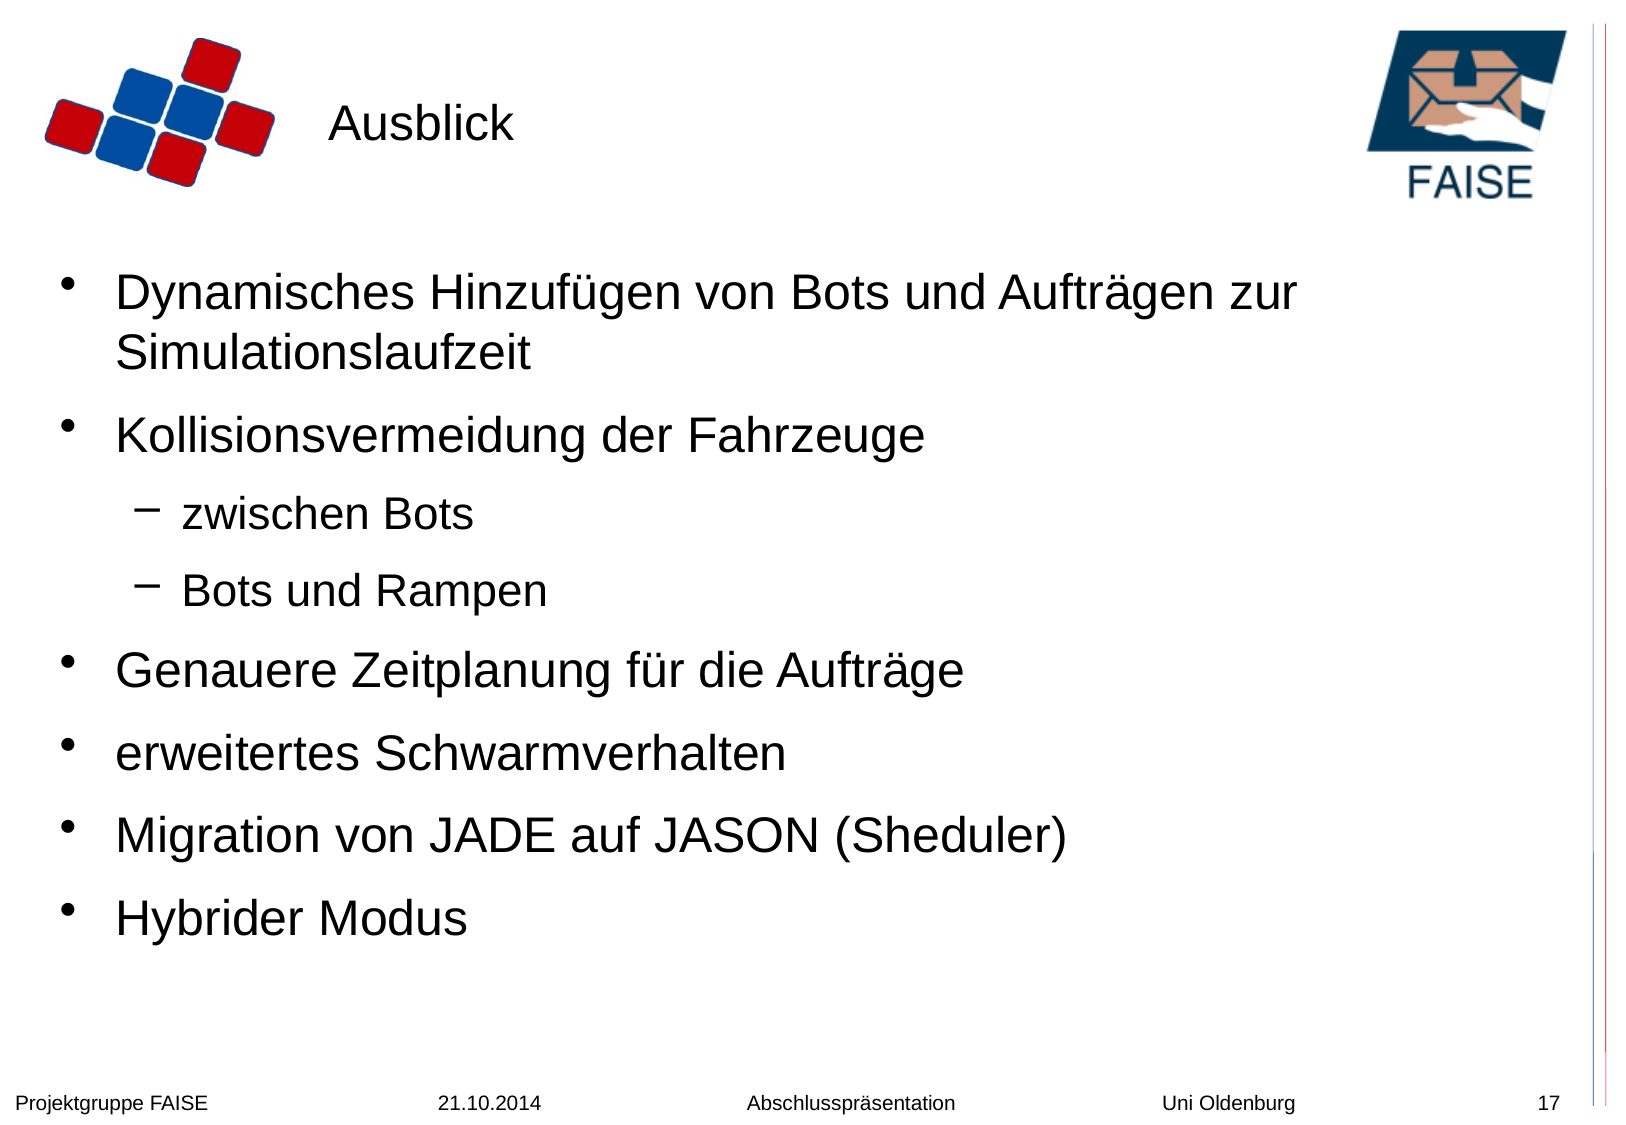

# Ausblick
Dynamisches Hinzufügen von Bots und Aufträgen zur Simulationslaufzeit
Kollisionsvermeidung der Fahrzeuge
zwischen Bots
Bots und Rampen
Genauere Zeitplanung für die Aufträge
erweitertes Schwarmverhalten
Migration von JADE auf JASON (Sheduler)
Hybrider Modus
Projektgruppe FAISE                                        21.10.2014                                    Abschlusspräsentation                                    Uni Oldenburg
17